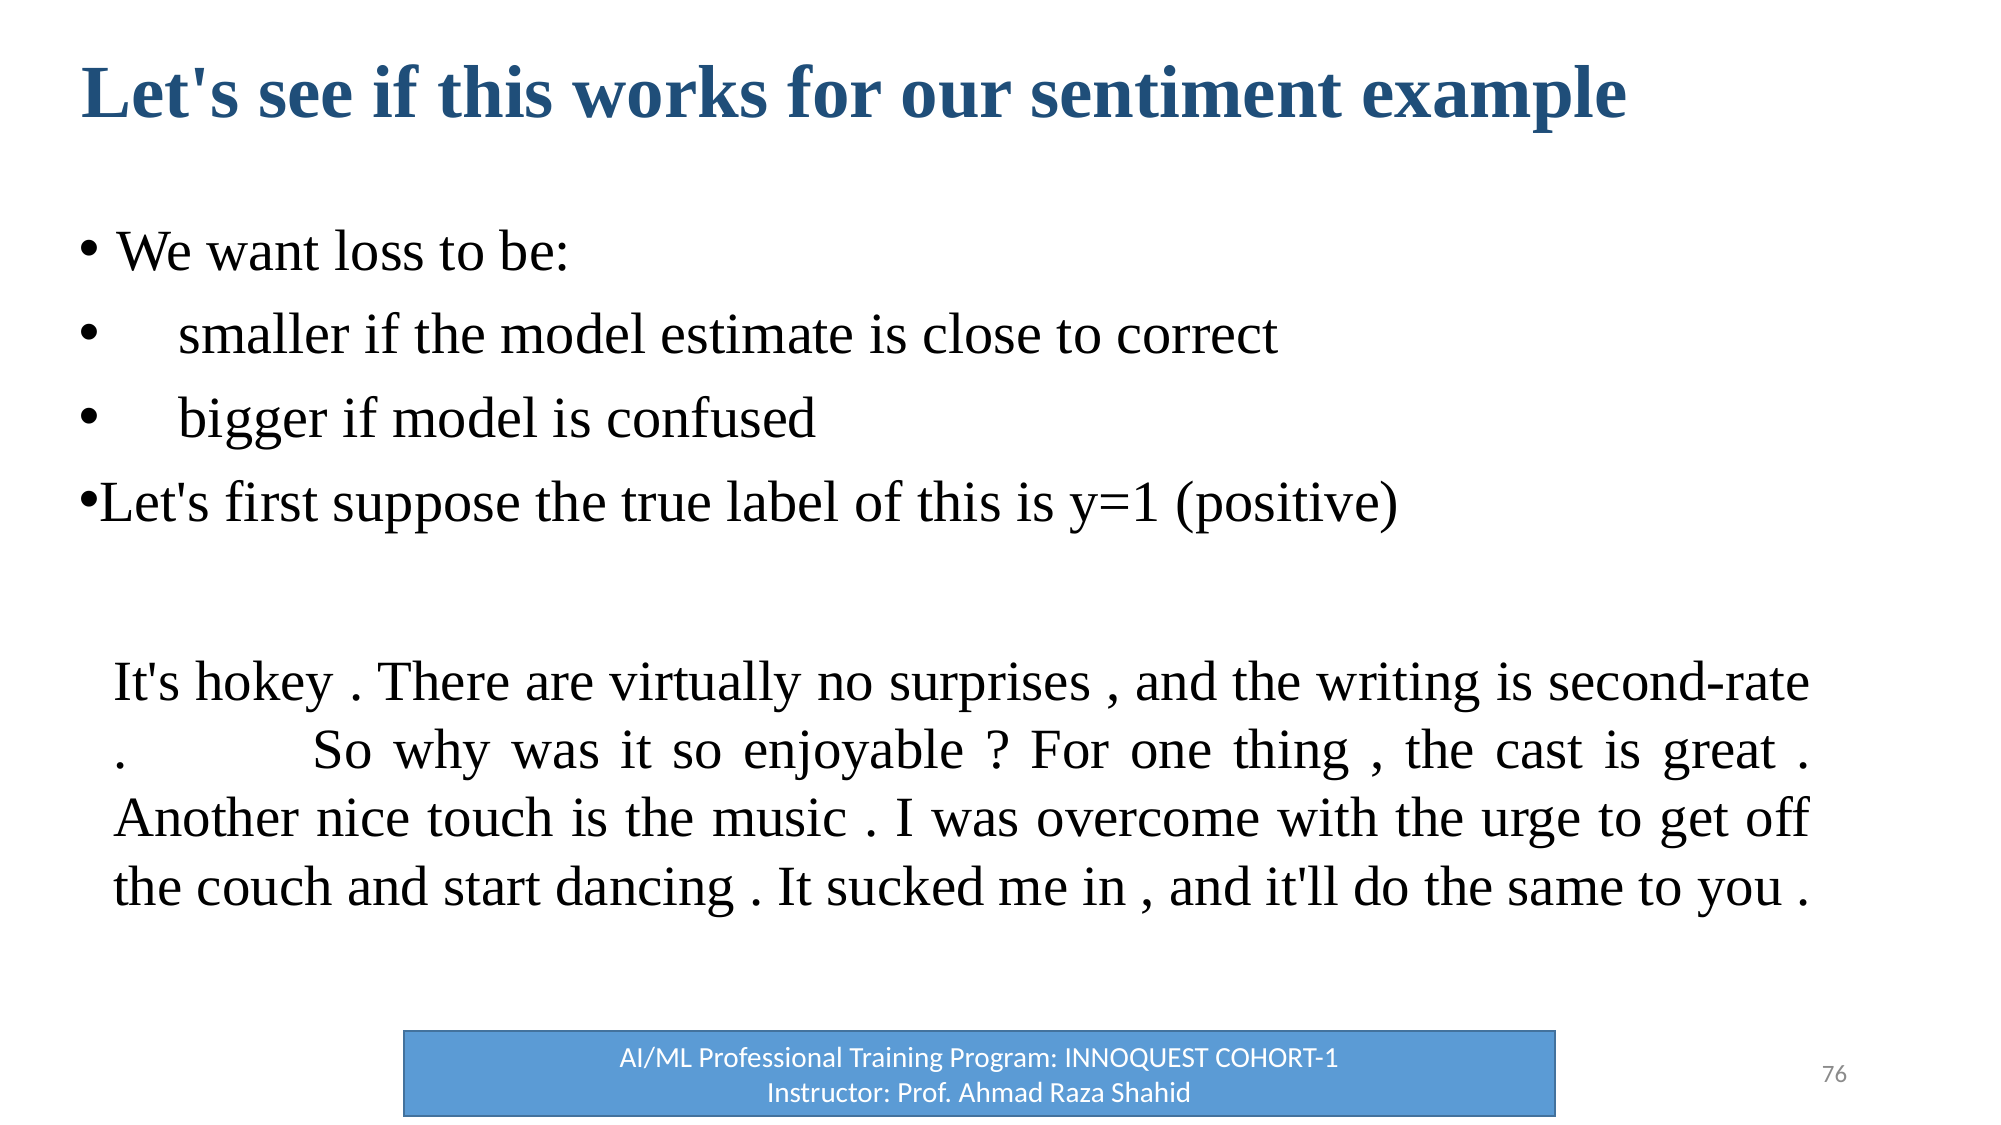

# Let's see if this works for our sentiment example
We want loss to be:
smaller if the model estimate is close to correct
bigger if model is confused
Let's first suppose the true label of this is y=1 (positive)
It's hokey . There are virtually no surprises , and the writing is second-rate .         So why was it so enjoyable ? For one thing , the cast is great . Another nice touch is the music . I was overcome with the urge to get off the couch and start dancing . It sucked me in , and it'll do the same to you .

AI/ML Professional Training Program: INNOQUEST COHORT-1
Instructor: Prof. Ahmad Raza Shahid
76